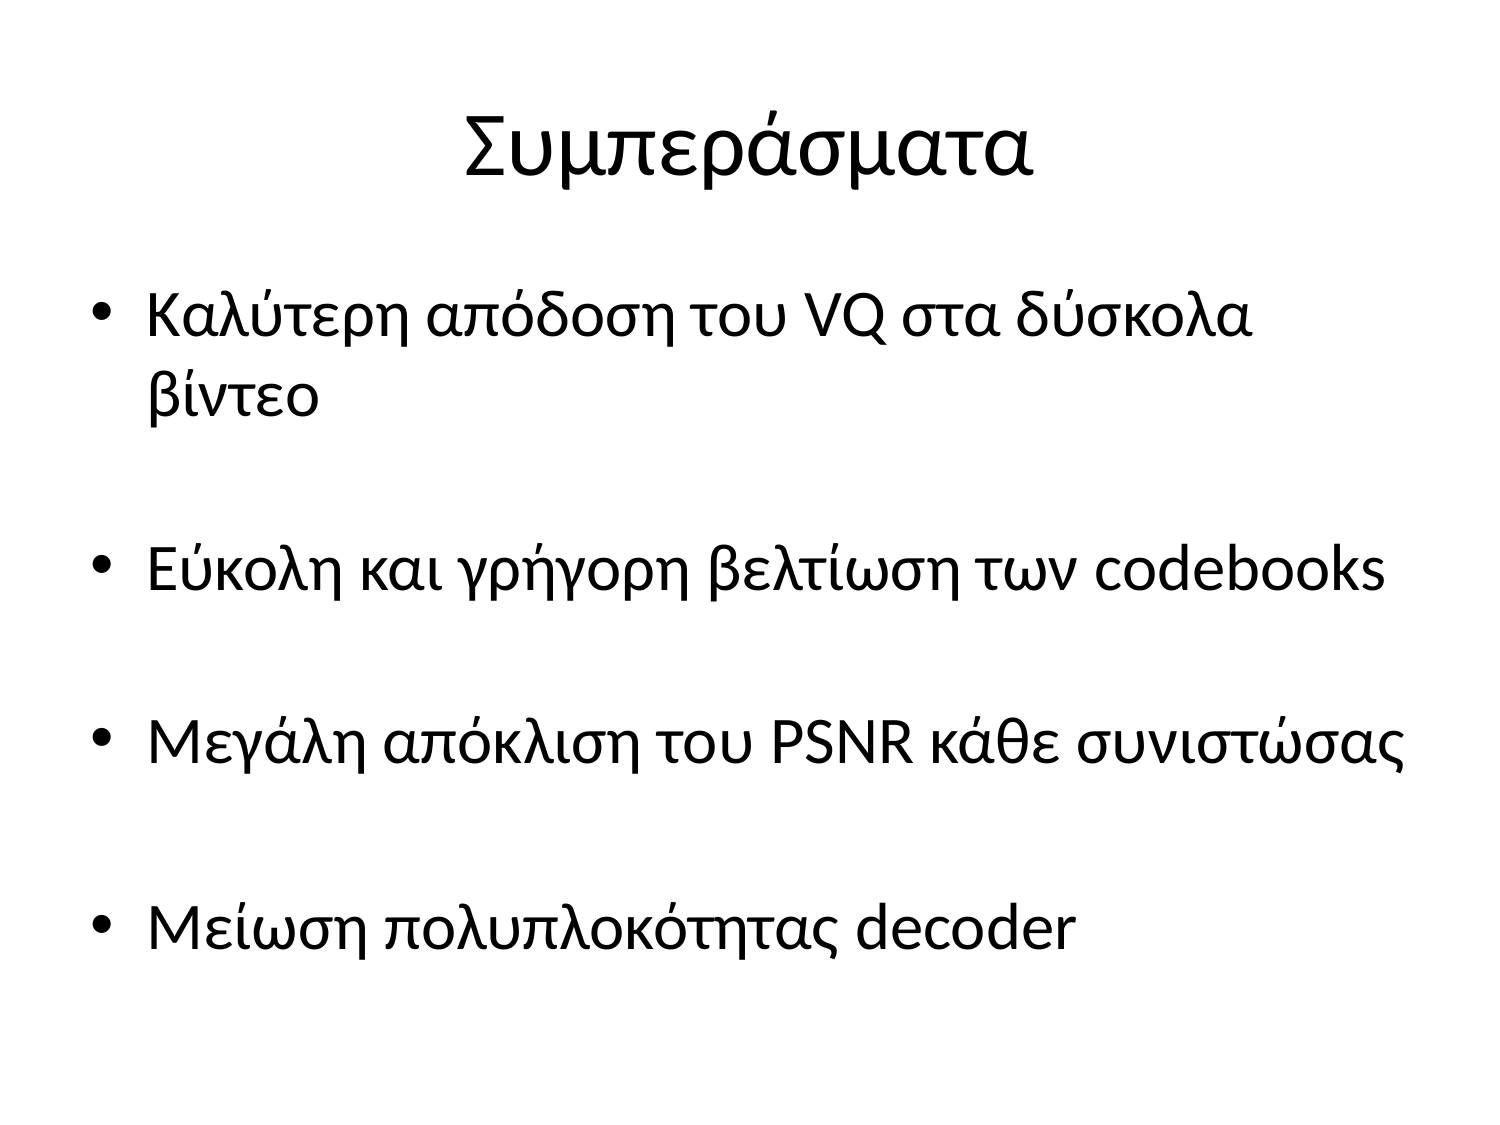

# Συμπεράσματα
Καλύτερη απόδοση του VQ στα δύσκολα βίντεο
Εύκολη και γρήγορη βελτίωση των codebooks
Μεγάλη απόκλιση του PSNR κάθε συνιστώσας

Μείωση πολυπλοκότητας decoder